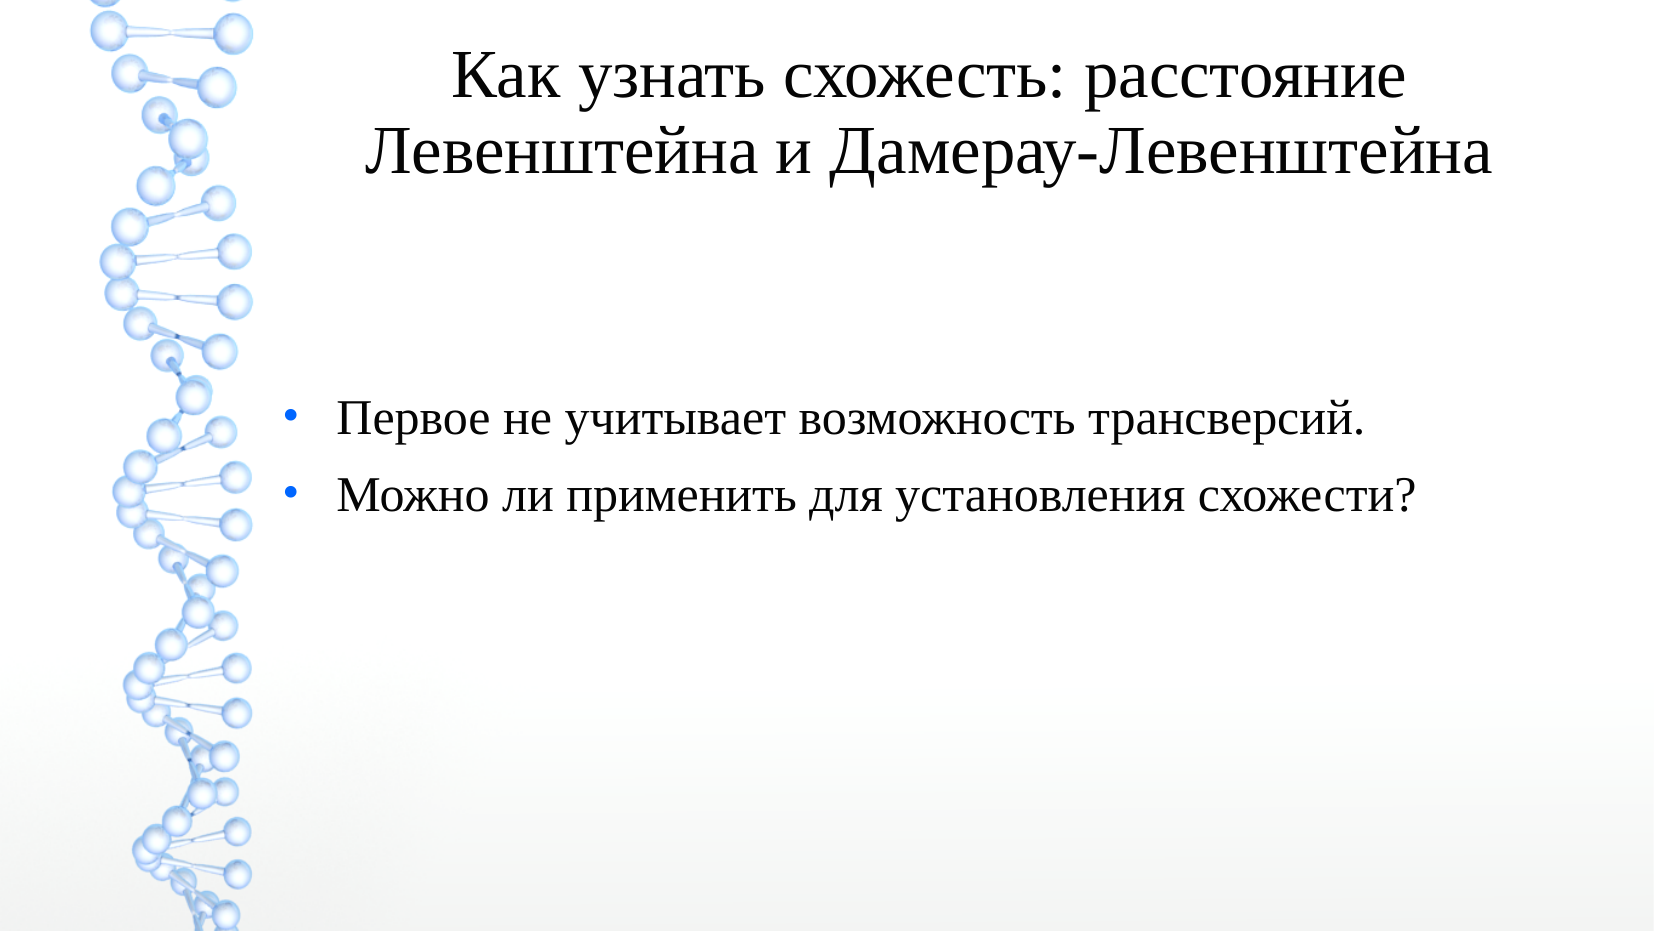

Как узнать схожесть: расстояние Левенштейна и Дамерау-Левенштейна
Первое не учитывает возможность трансверсий.
Можно ли применить для установления схожести?